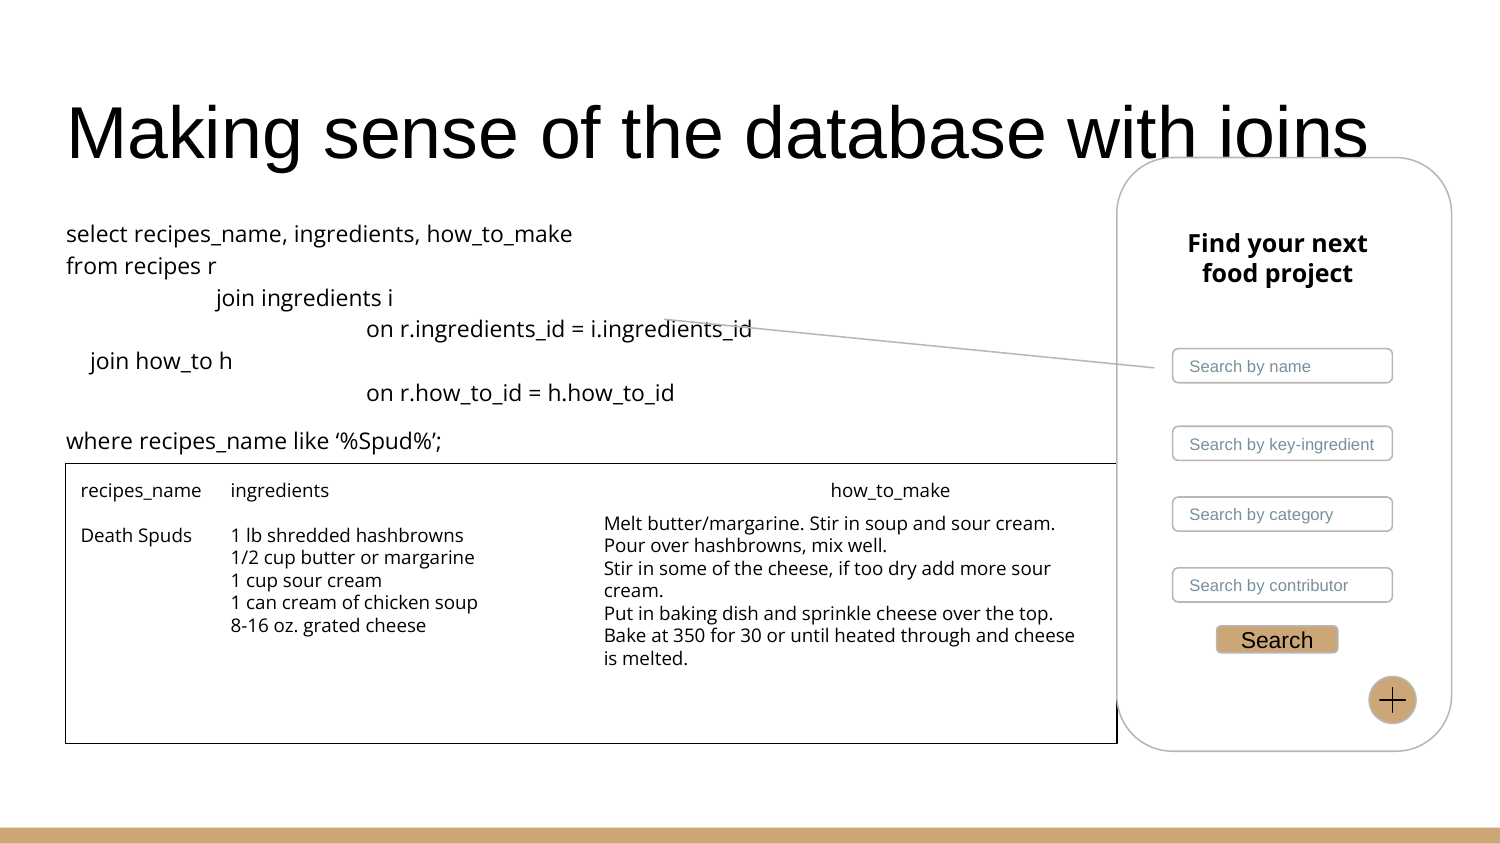

# Making sense of the database with joins

select recipes_name, ingredients, how_to_make
from recipes r
	join ingredients i
		on r.ingredients_id = i.ingredients_id
    join how_to h
		on r.how_to_id = h.how_to_id
where recipes_name like ‘%Spud%’;

Find your next food project
Search by name
Search by key-ingredient
recipes_name	ingredients				how_to_make

Death Spuds	1 lb shredded hashbrowns
1/2 cup butter or margarine
1 cup sour cream
1 can cream of chicken soup
8-16 oz. grated cheese

Melt butter/margarine. Stir in soup and sour cream.
Pour over hashbrowns, mix well.
Stir in some of the cheese, if too dry add more sour cream.
Put in baking dish and sprinkle cheese over the top.
Bake at 350 for 30 or until heated through and cheese is melted.
Search by category
Search by contributor
Search